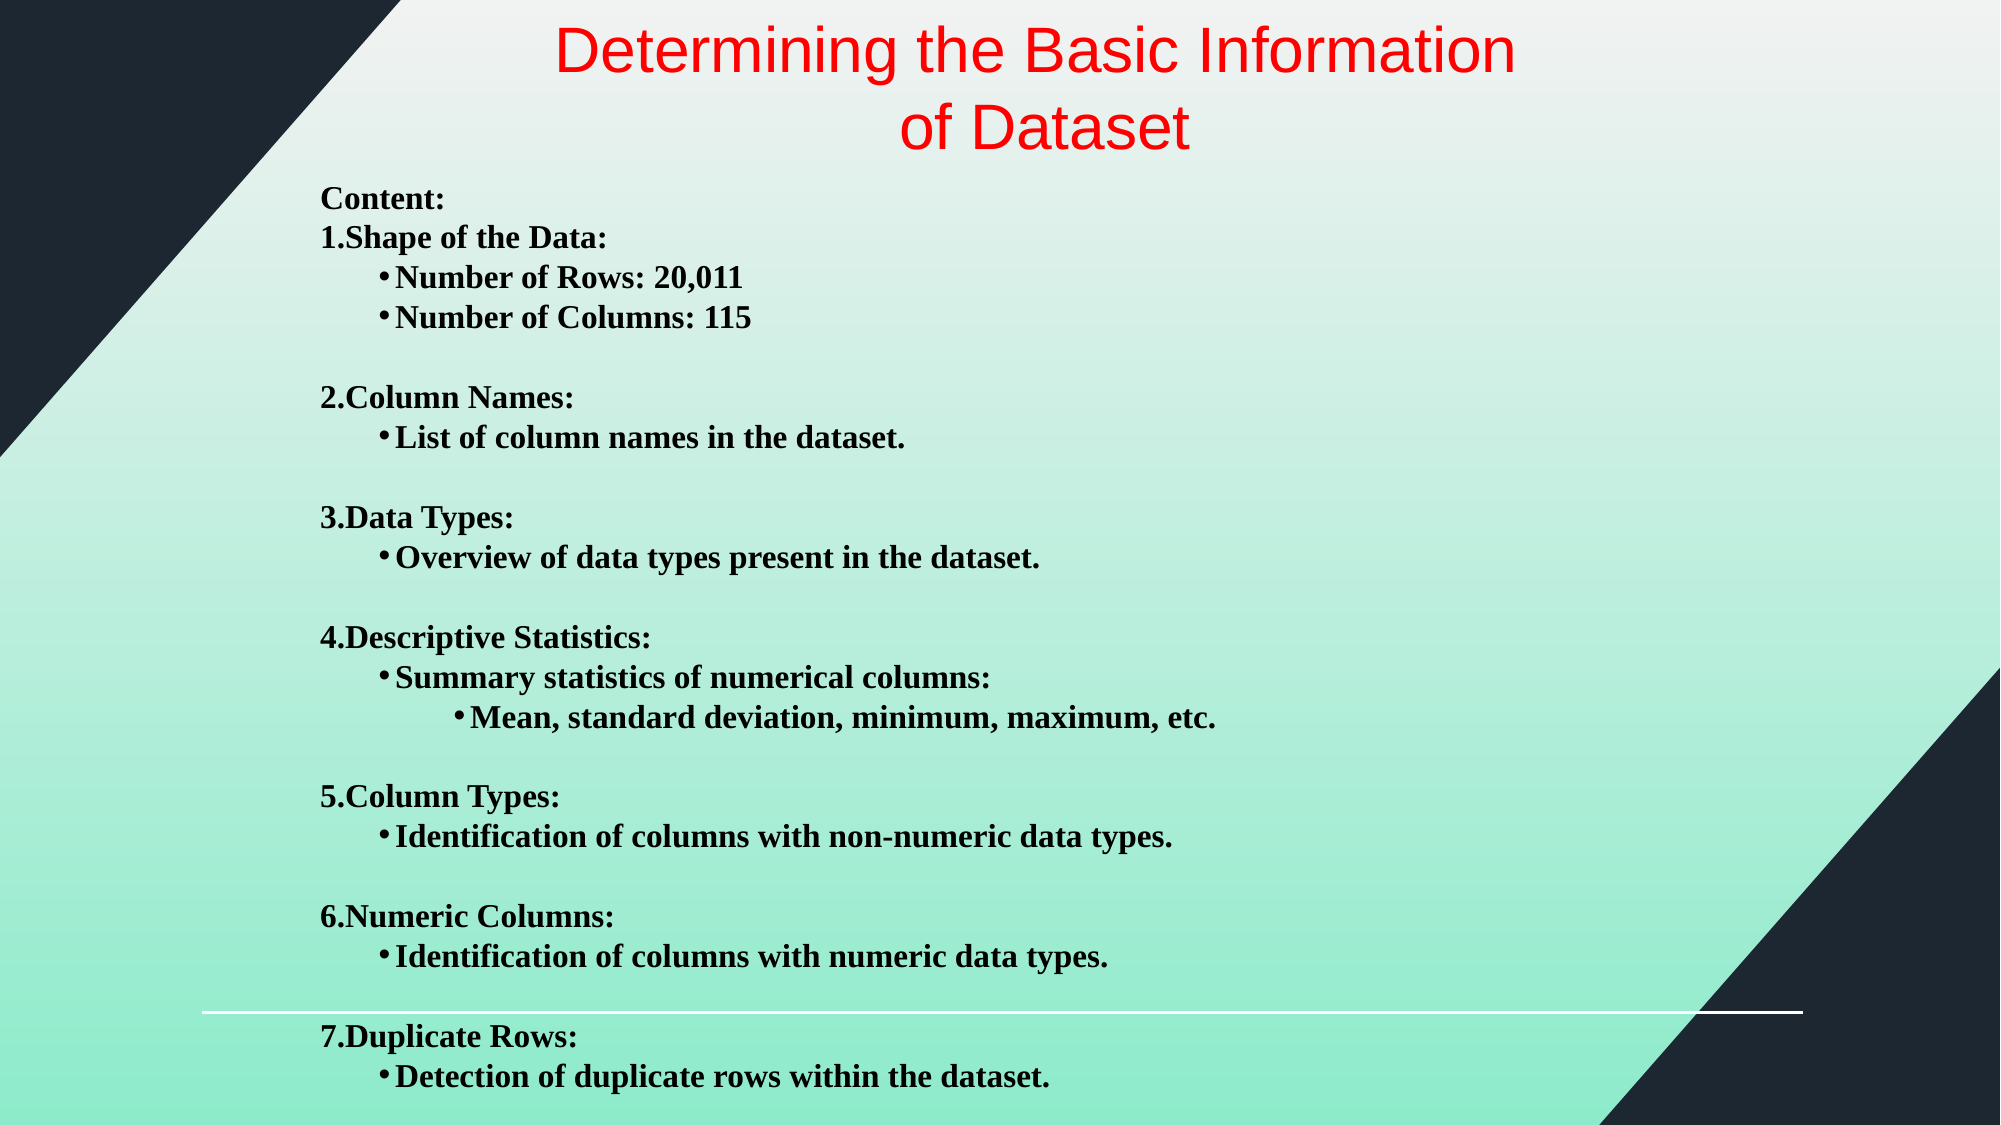

# Determining the Basic Information of Dataset
Content:
Shape of the Data:
Number of Rows: 20,011
Number of Columns: 115

Column Names:
List of column names in the dataset.

Data Types:
Overview of data types present in the dataset.

Descriptive Statistics:
Summary statistics of numerical columns:
Mean, standard deviation, minimum, maximum, etc.

Column Types:
Identification of columns with non-numeric data types.

Numeric Columns:
Identification of columns with numeric data types.

Duplicate Rows:
Detection of duplicate rows within the dataset.